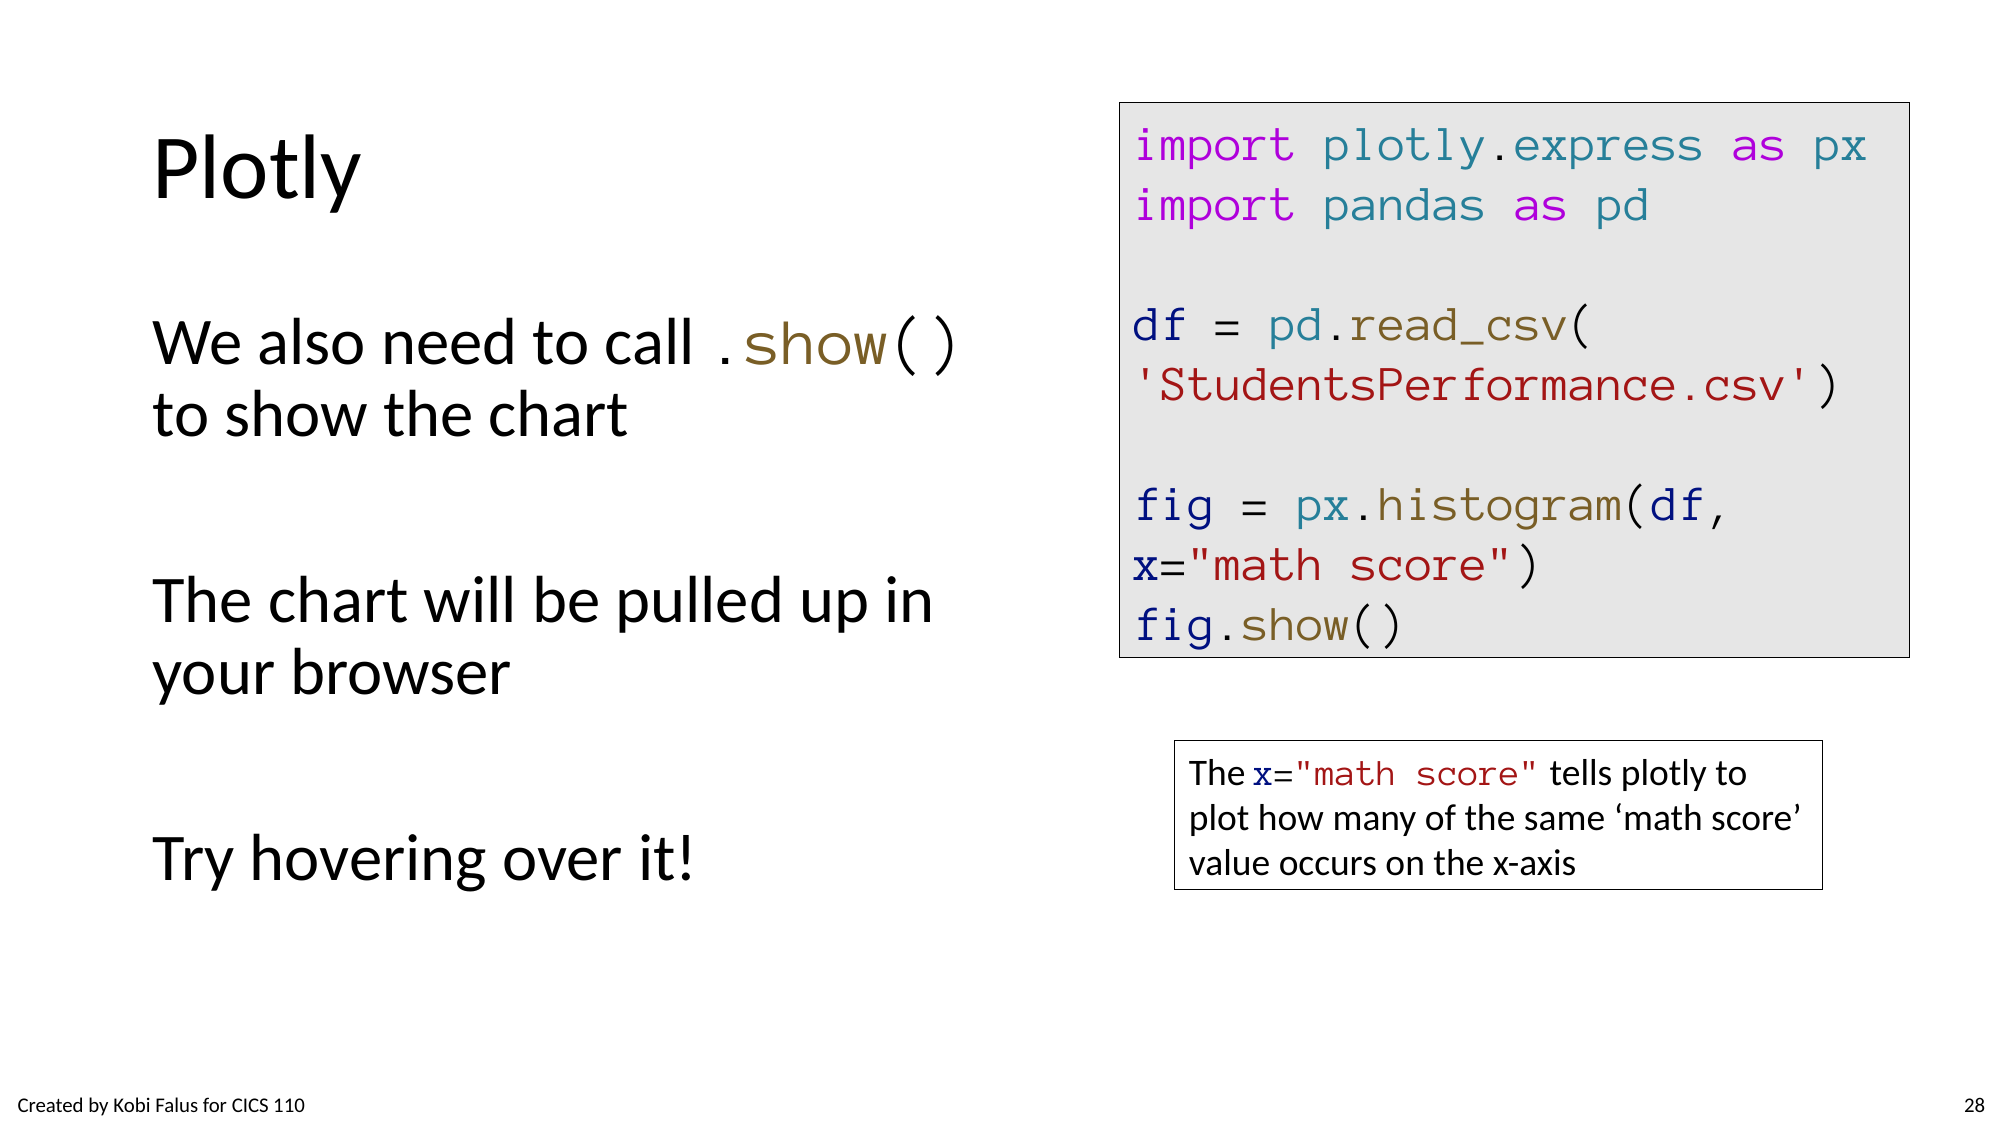

# Plotly
import plotly.express as px
import pandas as pd
df = pd.read_csv(
'StudentsPerformance.csv')
fig = px.histogram(df, x="math score")
fig.show()
We also need to call .show() to show the chart

The chart will be pulled up in your browser

Try hovering over it!
The x="math score" tells plotly to plot how many of the same ‘math score’ value occurs on the x-axis